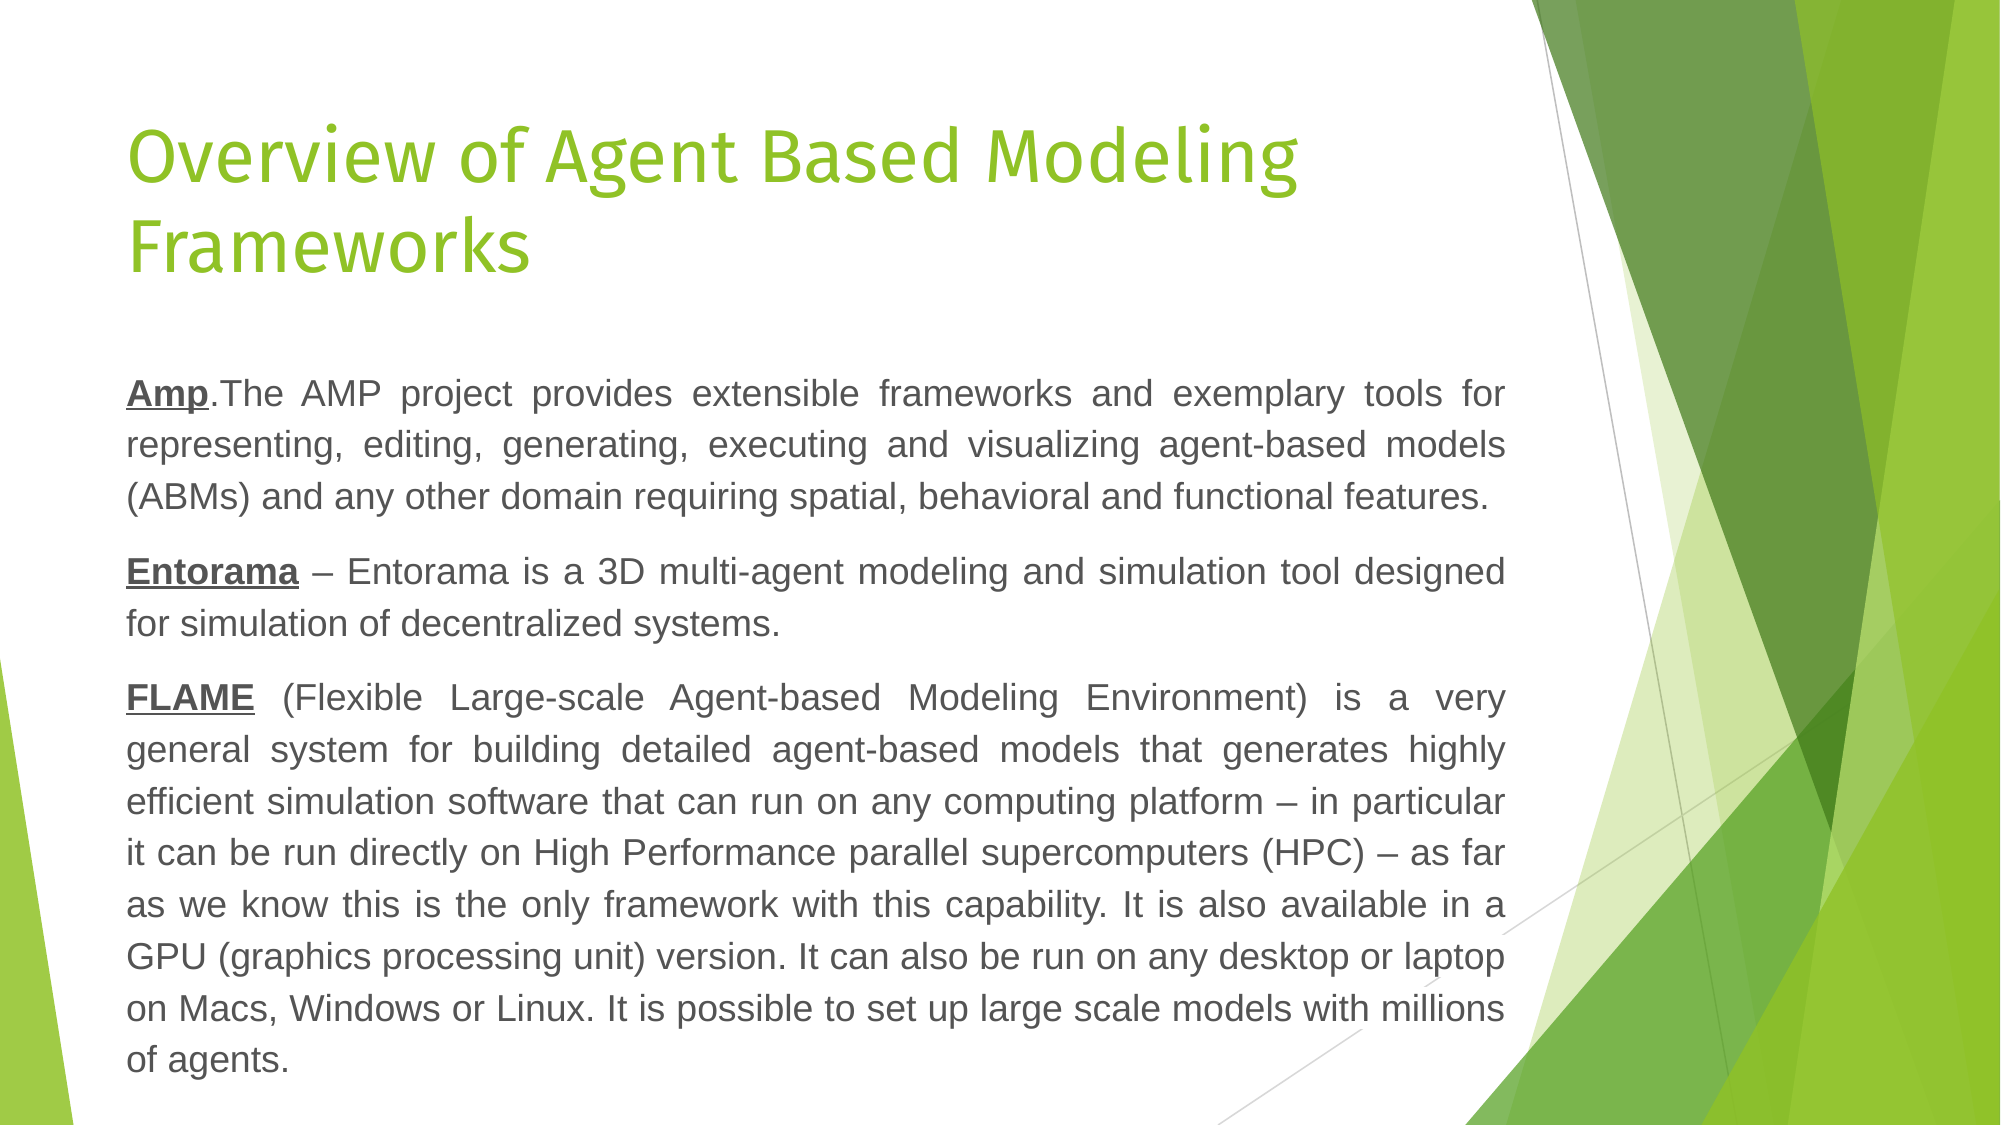

# Overview of Agent Based Modeling Frameworks
Amp.The AMP project provides extensible frameworks and exemplary tools for representing, editing, generating, executing and visualizing agent-based models (ABMs) and any other domain requiring spatial, behavioral and functional features.
Entorama – Entorama is a 3D multi-agent modeling and simulation tool designed for simulation of decentralized systems.
FLAME (Flexible Large-scale Agent-based Modeling Environment) is a very general system for building detailed agent-based models that generates highly efficient simulation software that can run on any computing platform – in particular it can be run directly on High Performance parallel supercomputers (HPC) – as far as we know this is the only framework with this capability. It is also available in a GPU (graphics processing unit) version. It can also be run on any desktop or laptop on Macs, Windows or Linux. It is possible to set up large scale models with millions of agents.